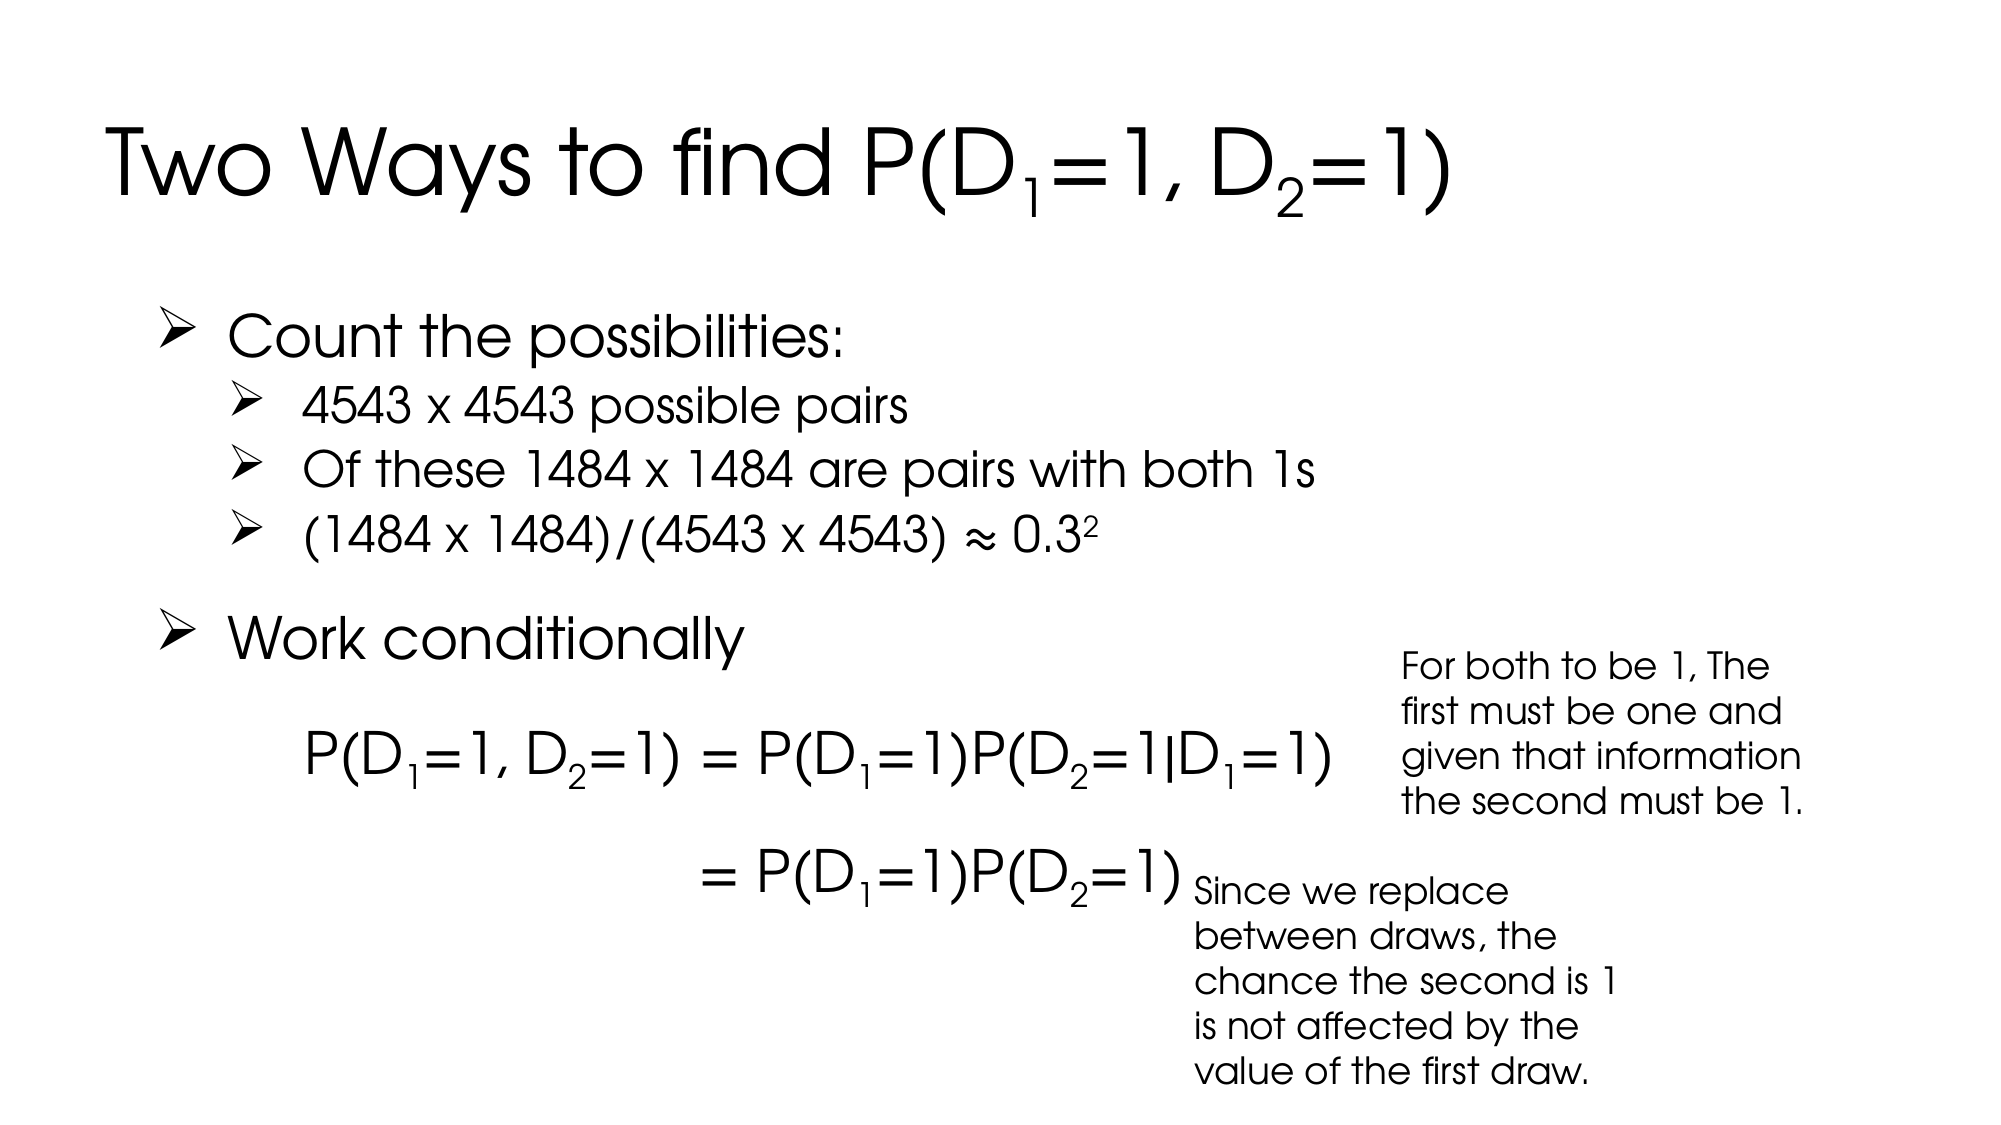

# Two Ways to find P(D1=1, D2=1)
Count the possibilities:
4543 x 4543 possible pairs
Of these 1484 x 1484 are pairs with both 1s
(1484 x 1484)/(4543 x 4543) ≈ 0.32
Work conditionally
	P(D1=1, D2=1) = P(D1=1)P(D2=1|D1=1)
		               = P(D1=1)P(D2=1)

For both to be 1, The first must be one and given that information the second must be 1.
Since we replace between draws, the chance the second is 1 is not affected by the  value of the first draw.